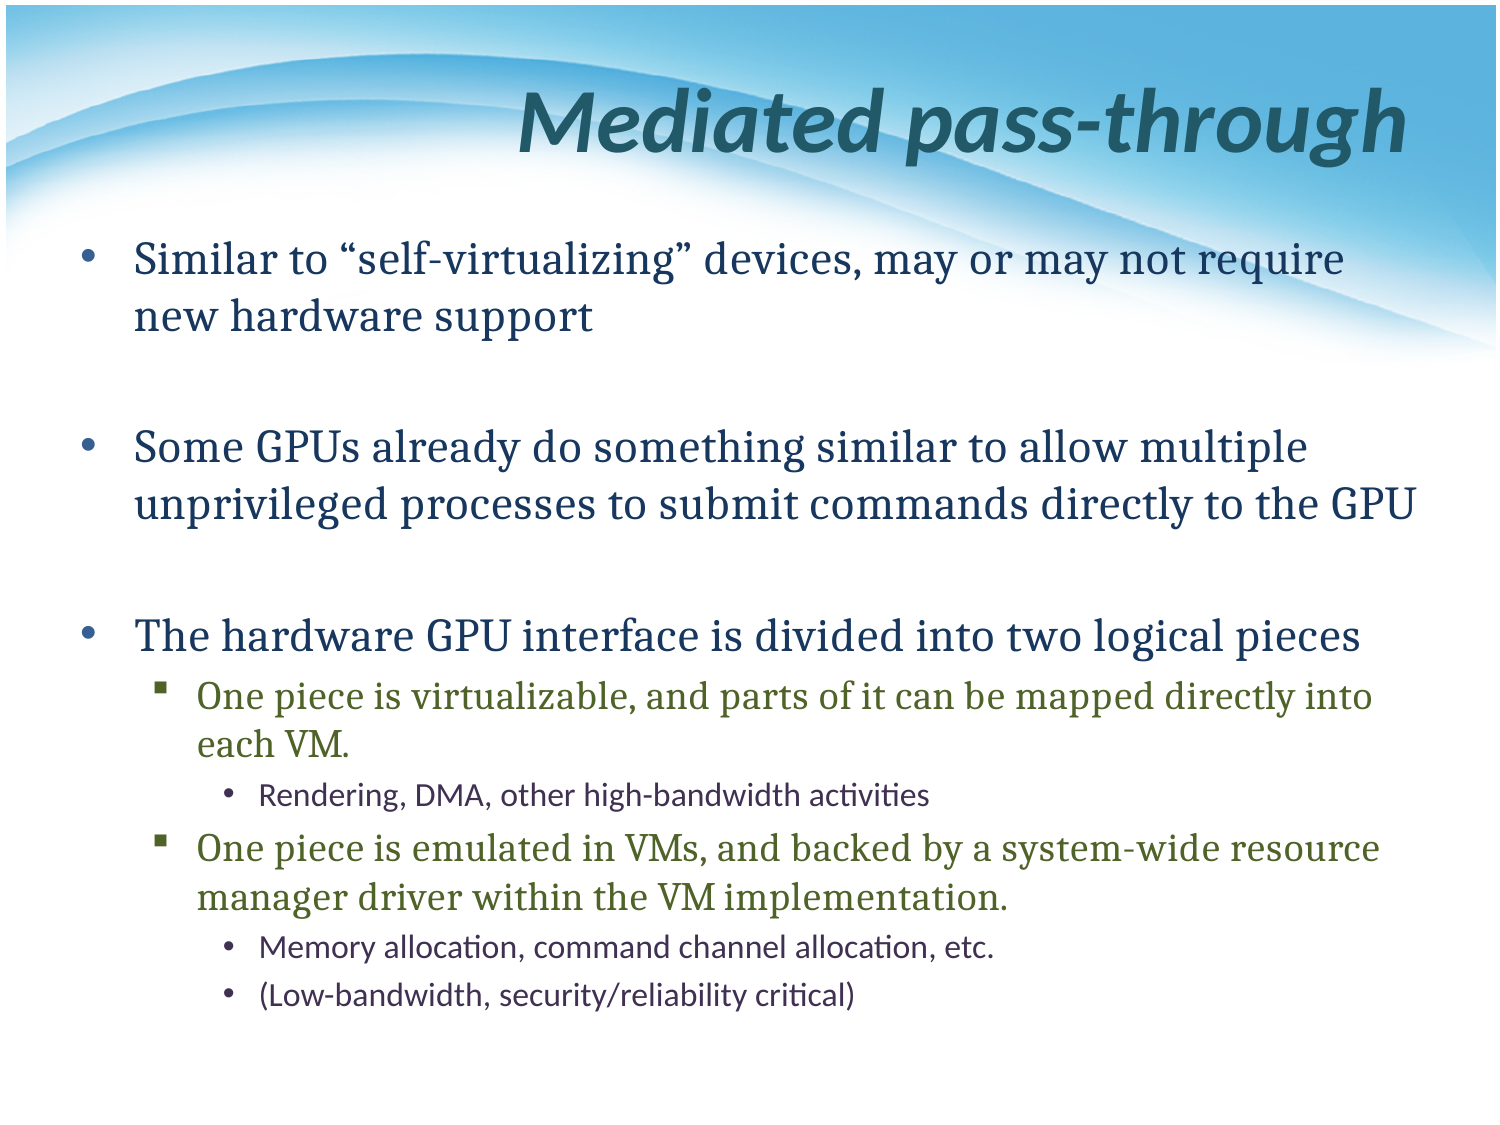

# Mediated pass-through
Similar to “self-virtualizing” devices, may or may not require new hardware support

Some GPUs already do something similar to allow multiple unprivileged processes to submit commands directly to the GPU

The hardware GPU interface is divided into two logical pieces
One piece is virtualizable, and parts of it can be mapped directly into each VM.
Rendering, DMA, other high-bandwidth activities
One piece is emulated in VMs, and backed by a system-wide resource manager driver within the VM implementation.
Memory allocation, command channel allocation, etc.
(Low-bandwidth, security/reliability critical)